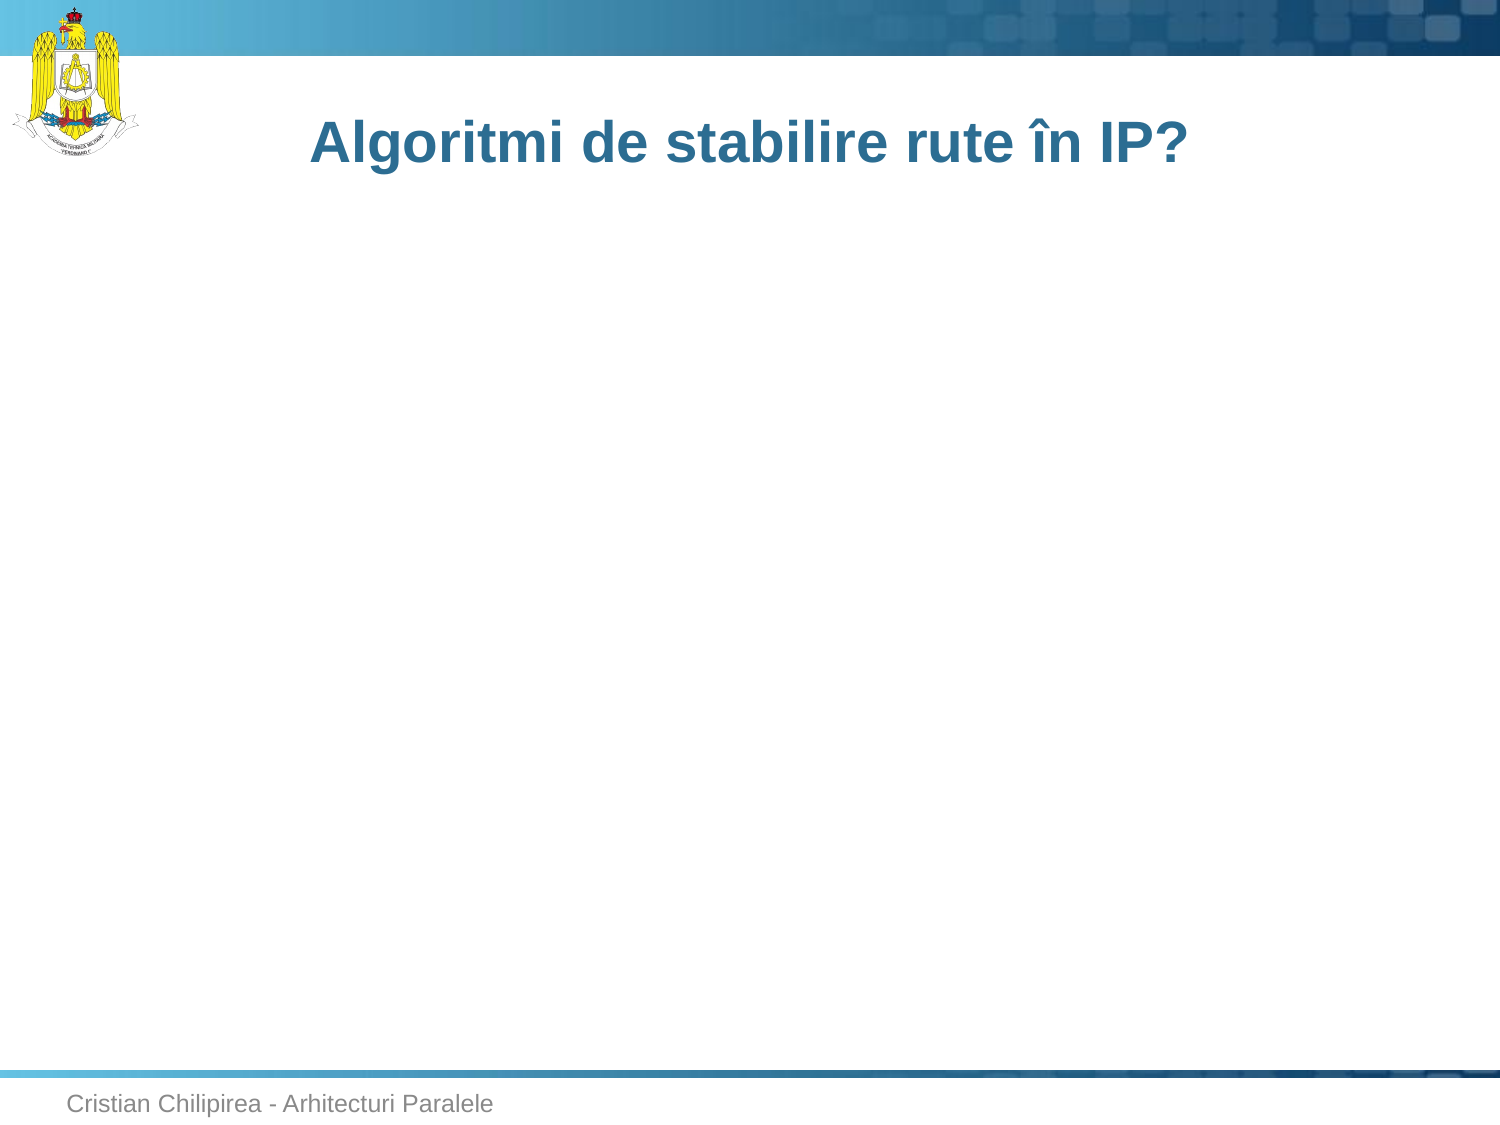

# Algoritmi de stabilire rute în IP?

Cristian Chilipirea - Arhitecturi Paralele